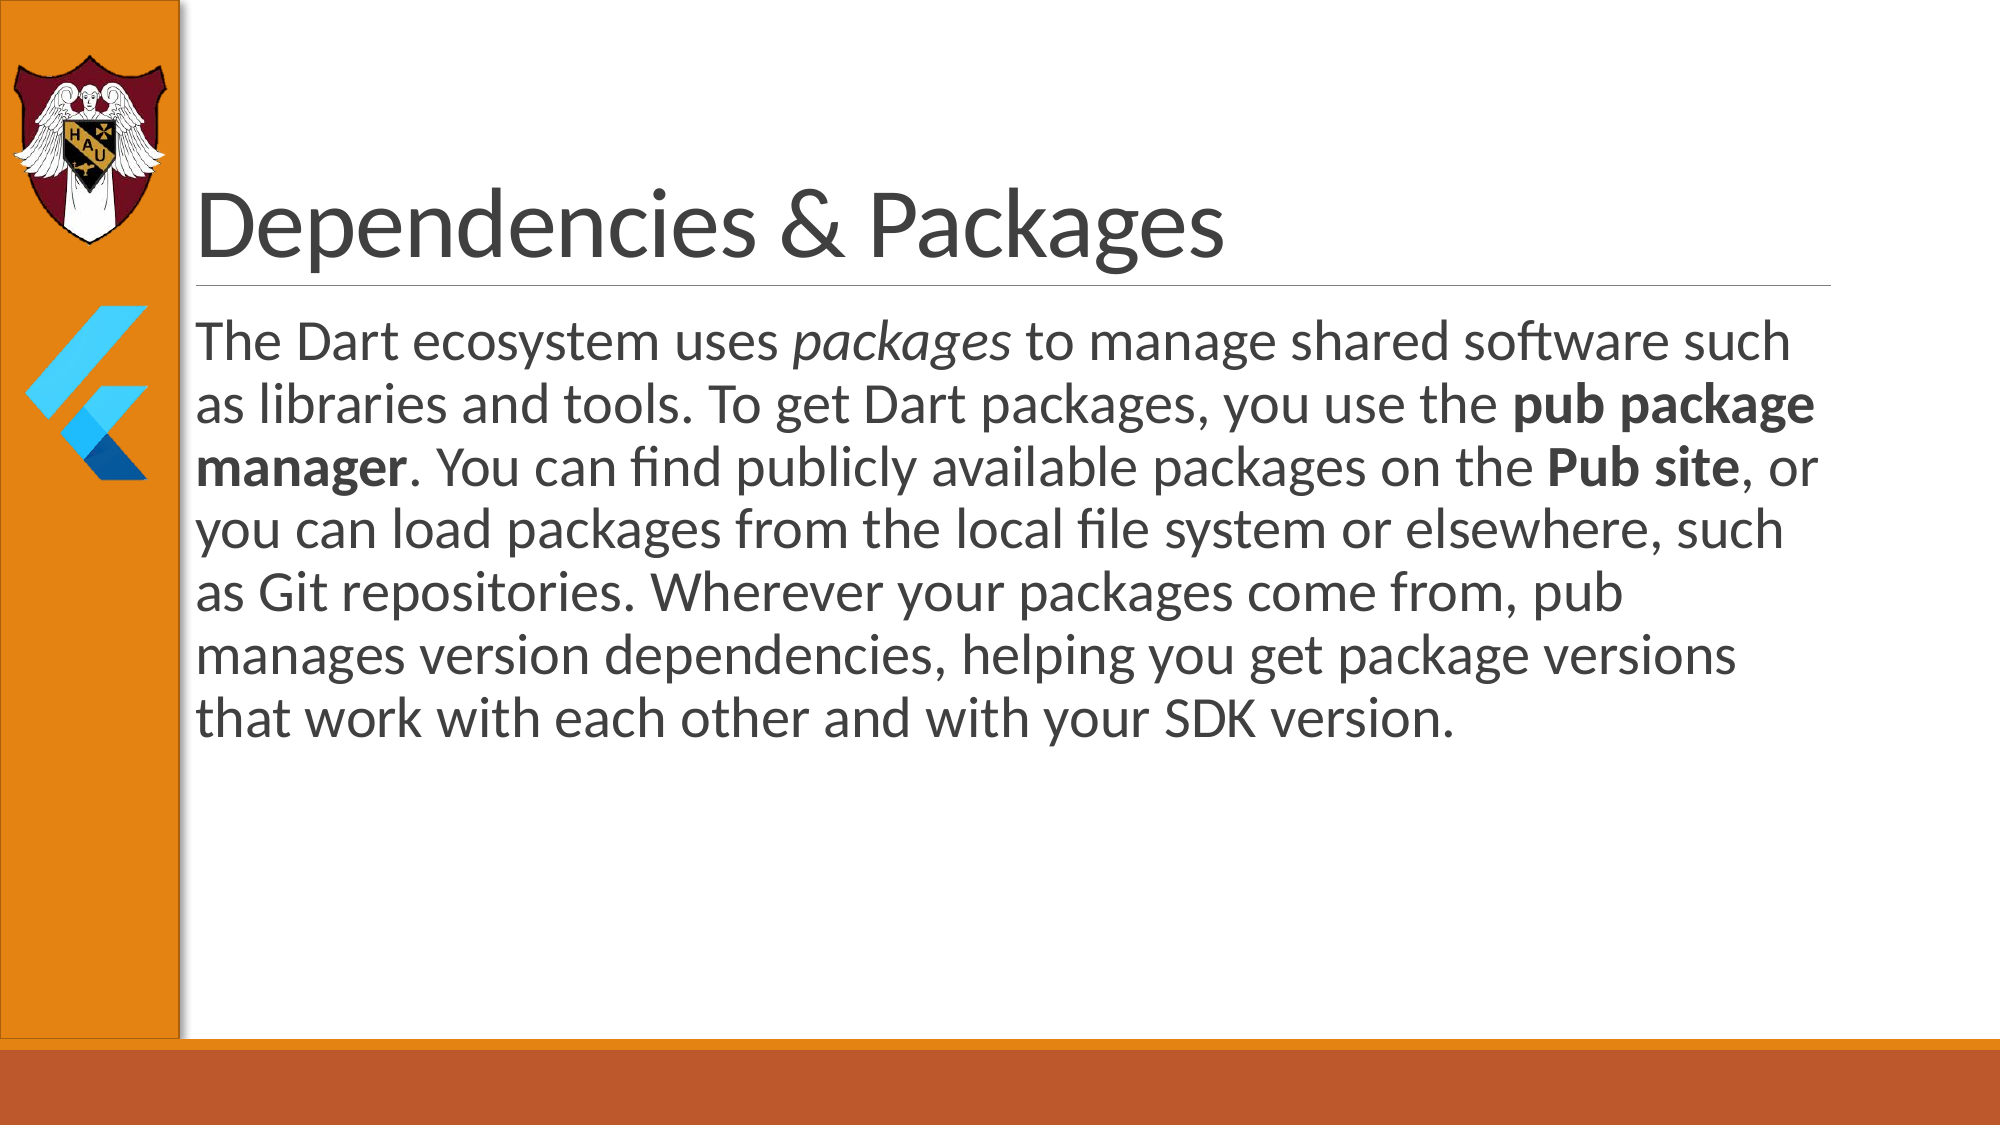

# Dependencies & Packages
The Dart ecosystem uses packages to manage shared software such as libraries and tools. To get Dart packages, you use the pub package manager. You can find publicly available packages on the Pub site, or you can load packages from the local file system or elsewhere, such as Git repositories. Wherever your packages come from, pub manages version dependencies, helping you get package versions that work with each other and with your SDK version.